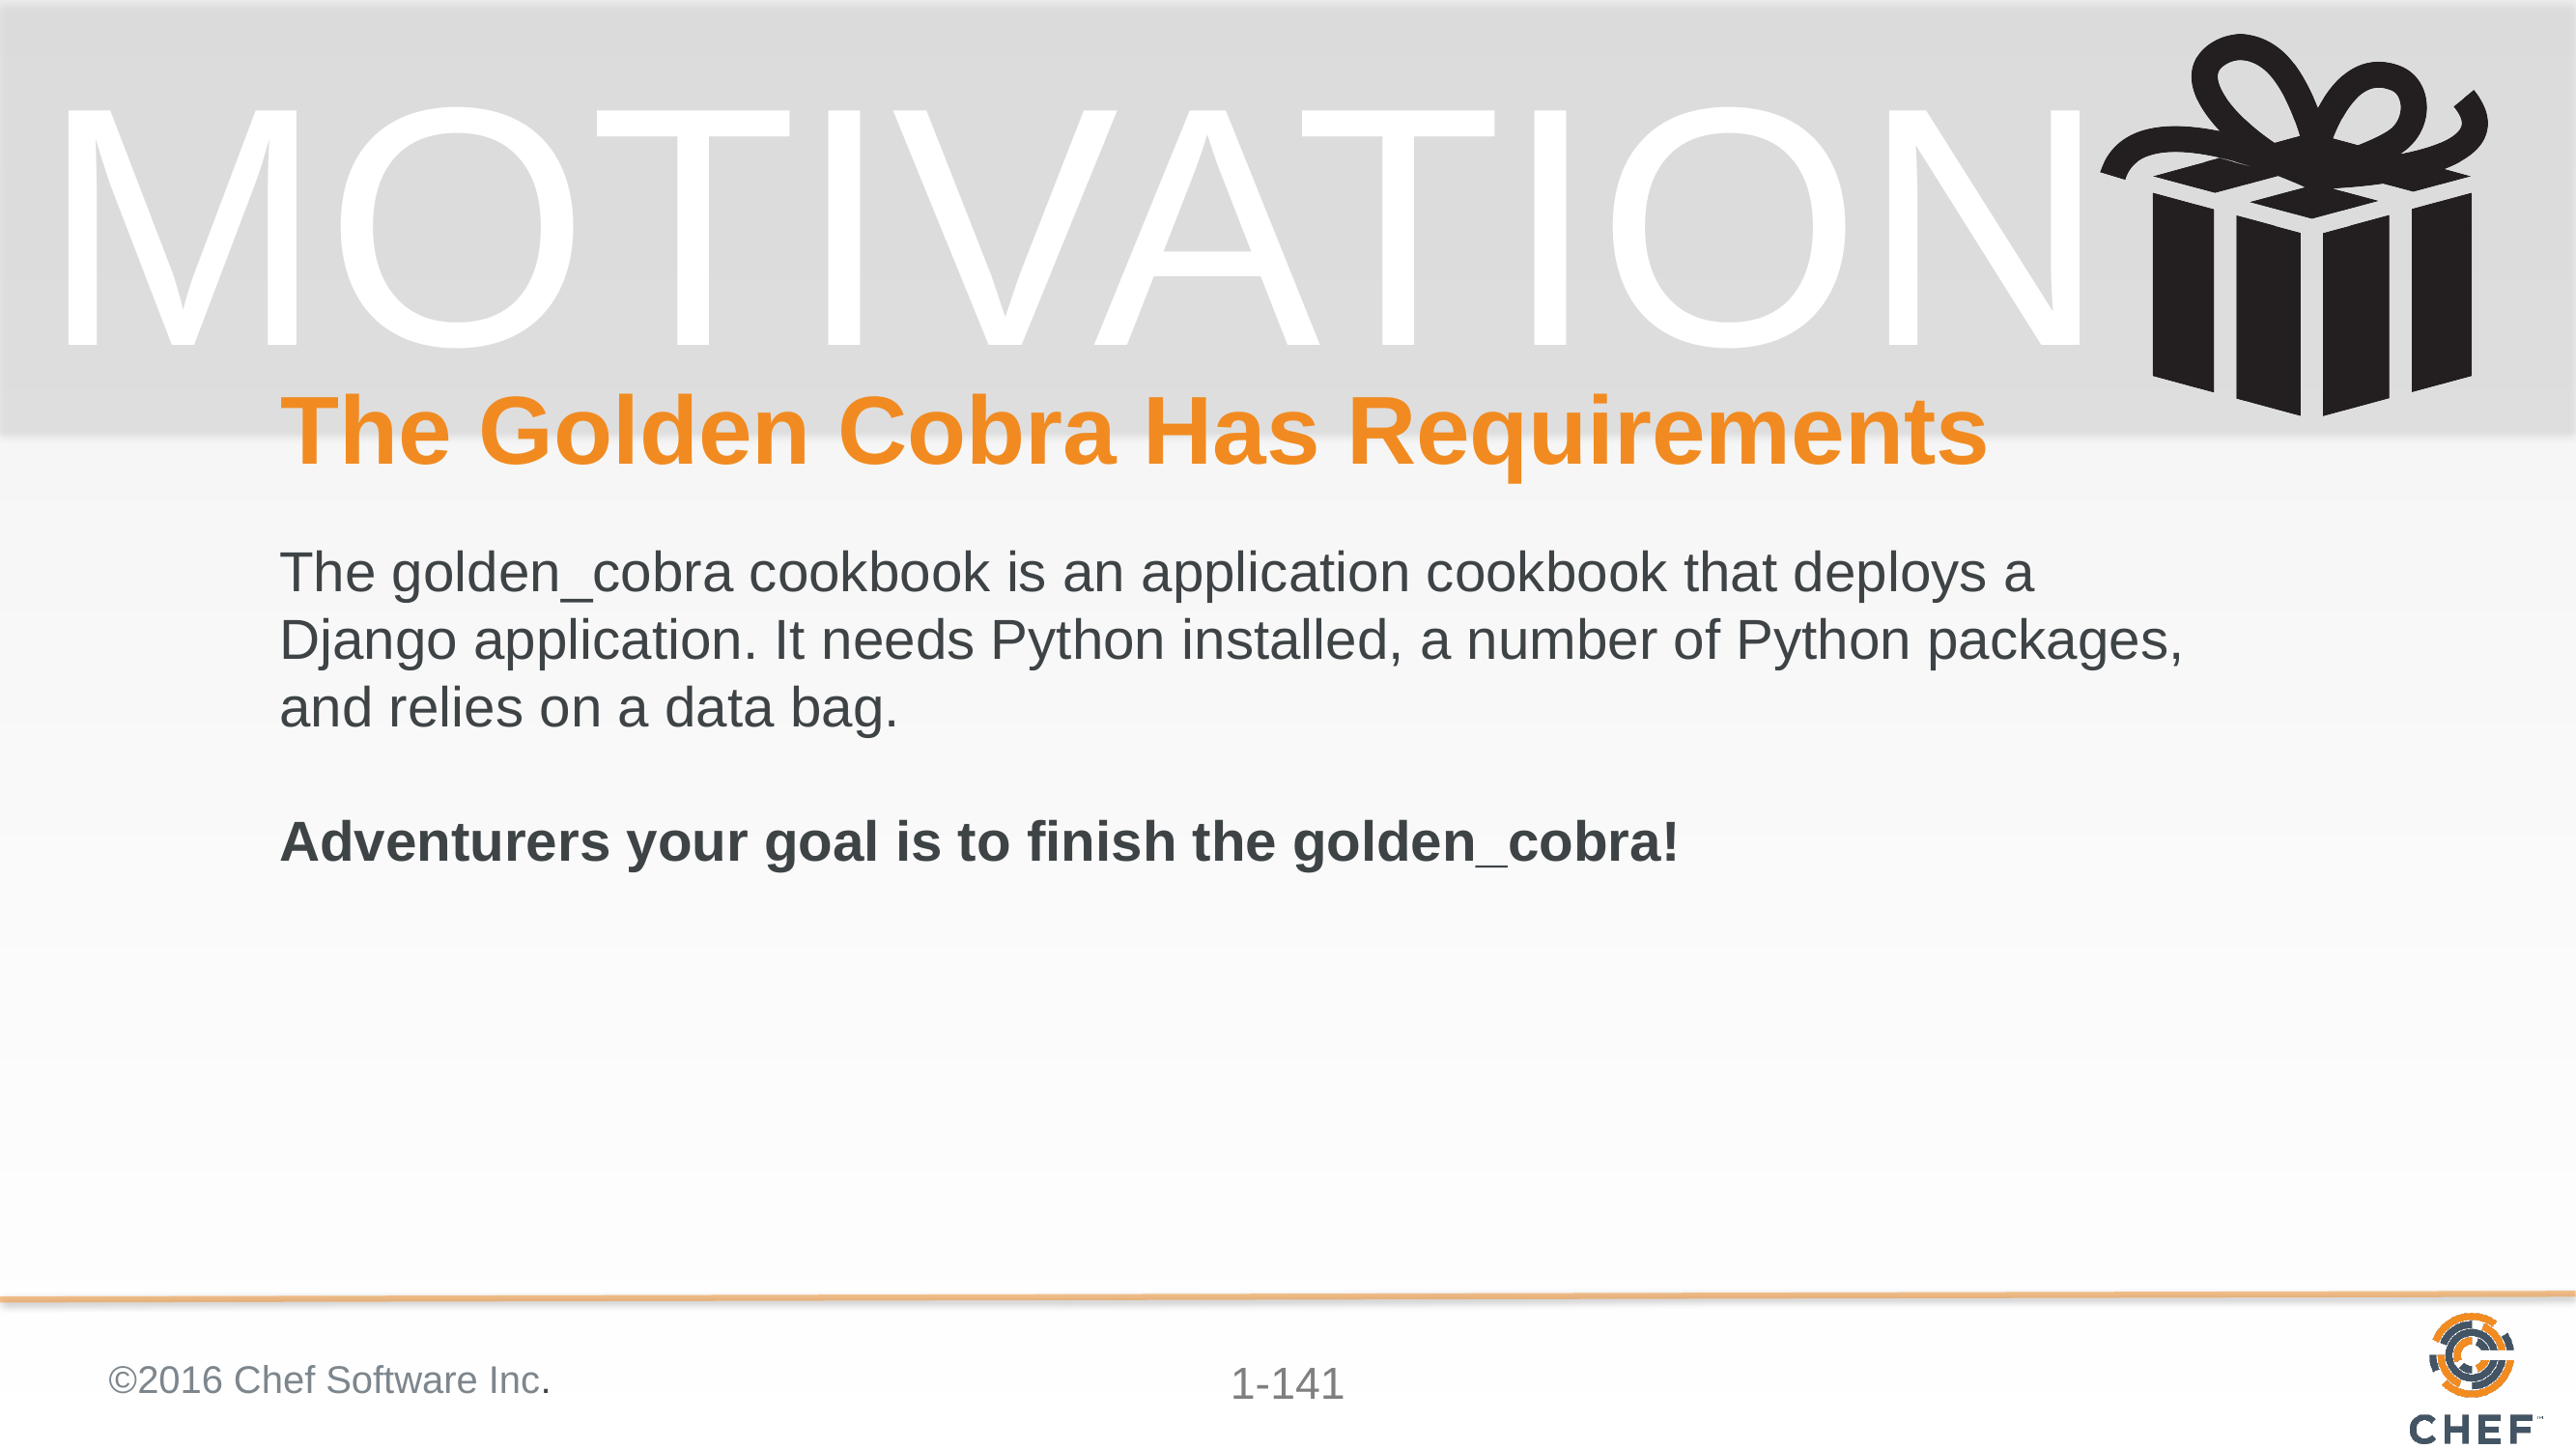

# The Golden Cobra Has Requirements
The golden_cobra cookbook is an application cookbook that deploys a Django application. It needs Python installed, a number of Python packages, and relies on a data bag.

Adventurers your goal is to finish the golden_cobra!